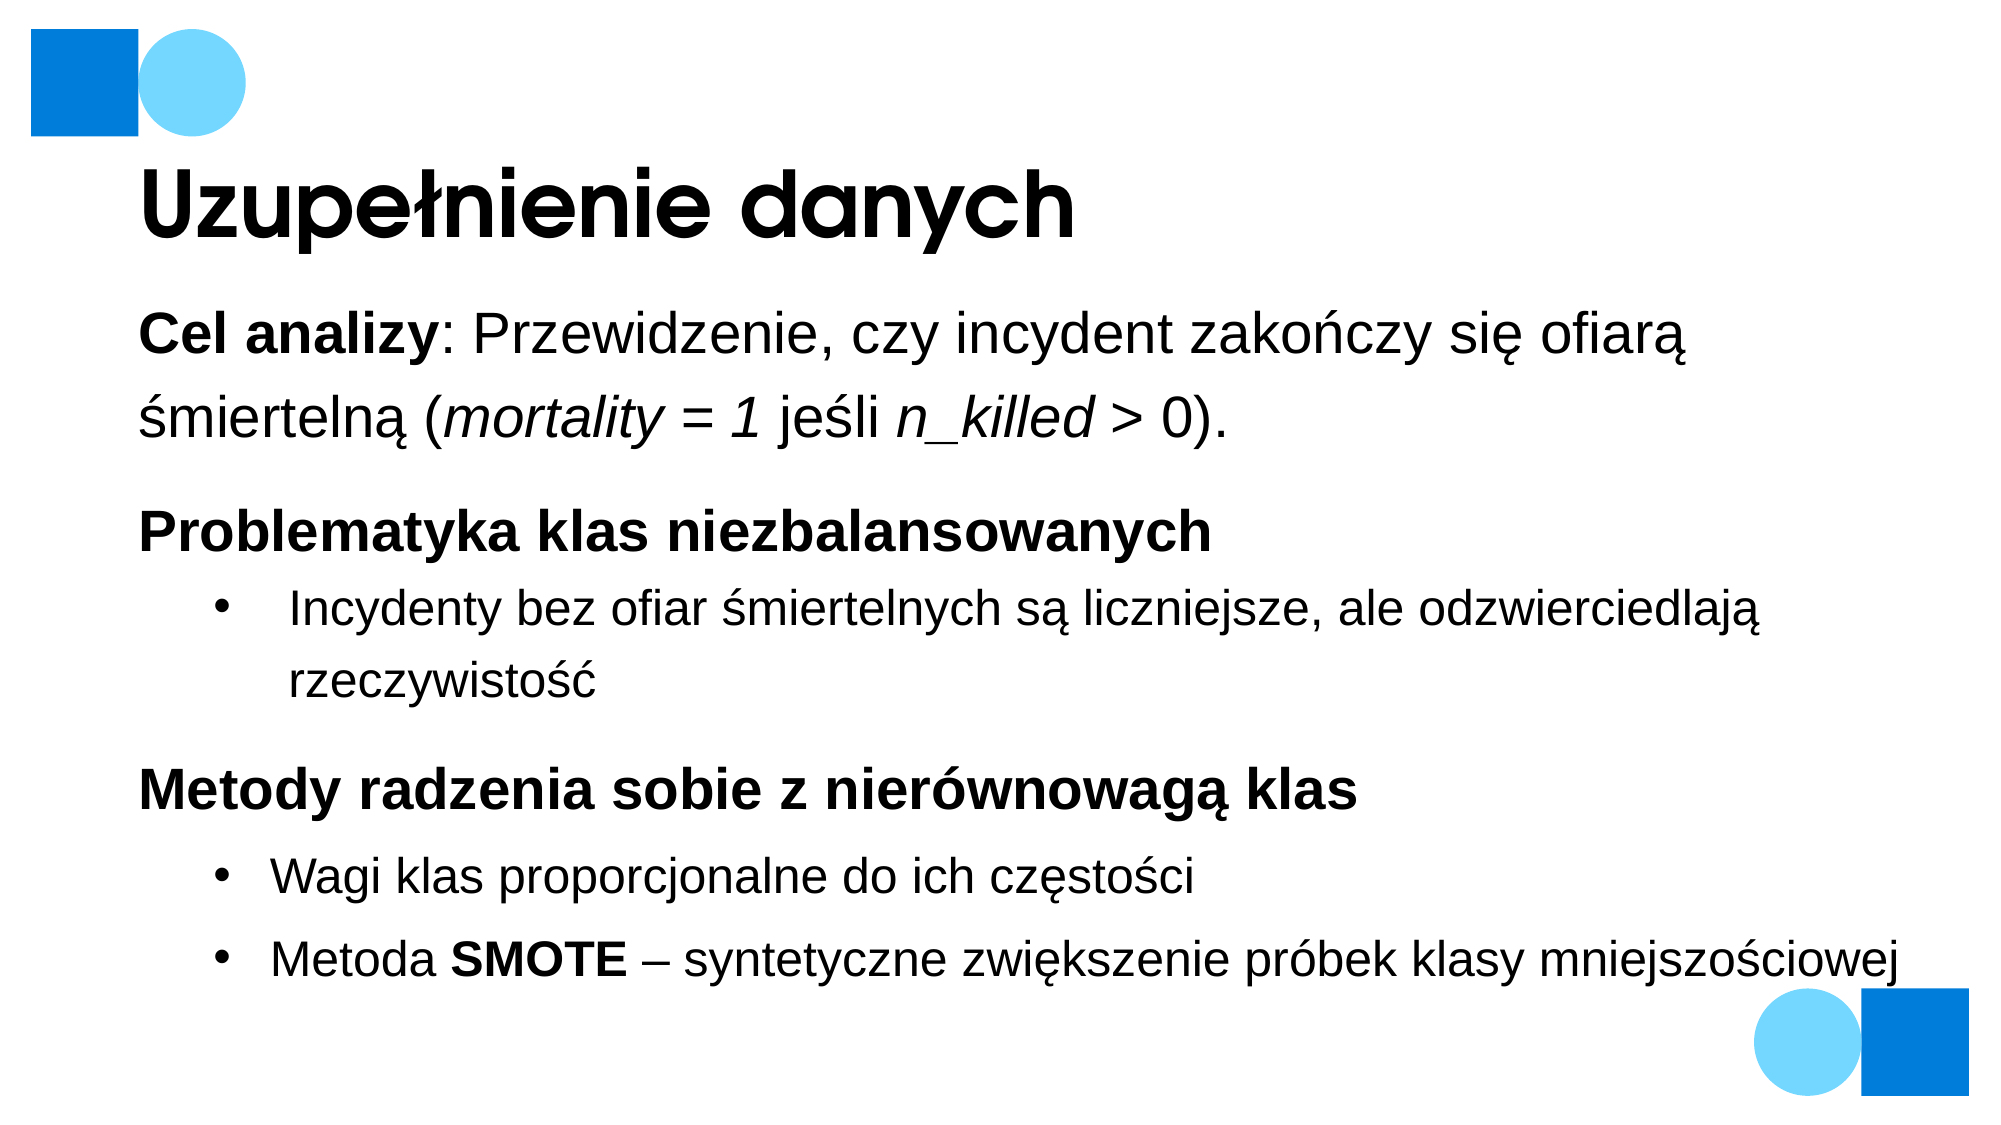

# Uzupełnienie danych
Cel analizy: Przewidzenie, czy incydent zakończy się ofiarą śmiertelną (mortality = 1 jeśli n_killed > 0).

Problematyka klas niezbalansowanych
Incydenty bez ofiar śmiertelnych są liczniejsze, ale odzwierciedlają rzeczywistość

Metody radzenia sobie z nierównowagą klas
Wagi klas proporcjonalne do ich częstości
Metoda SMOTE – syntetyczne zwiększenie próbek klasy mniejszościowej